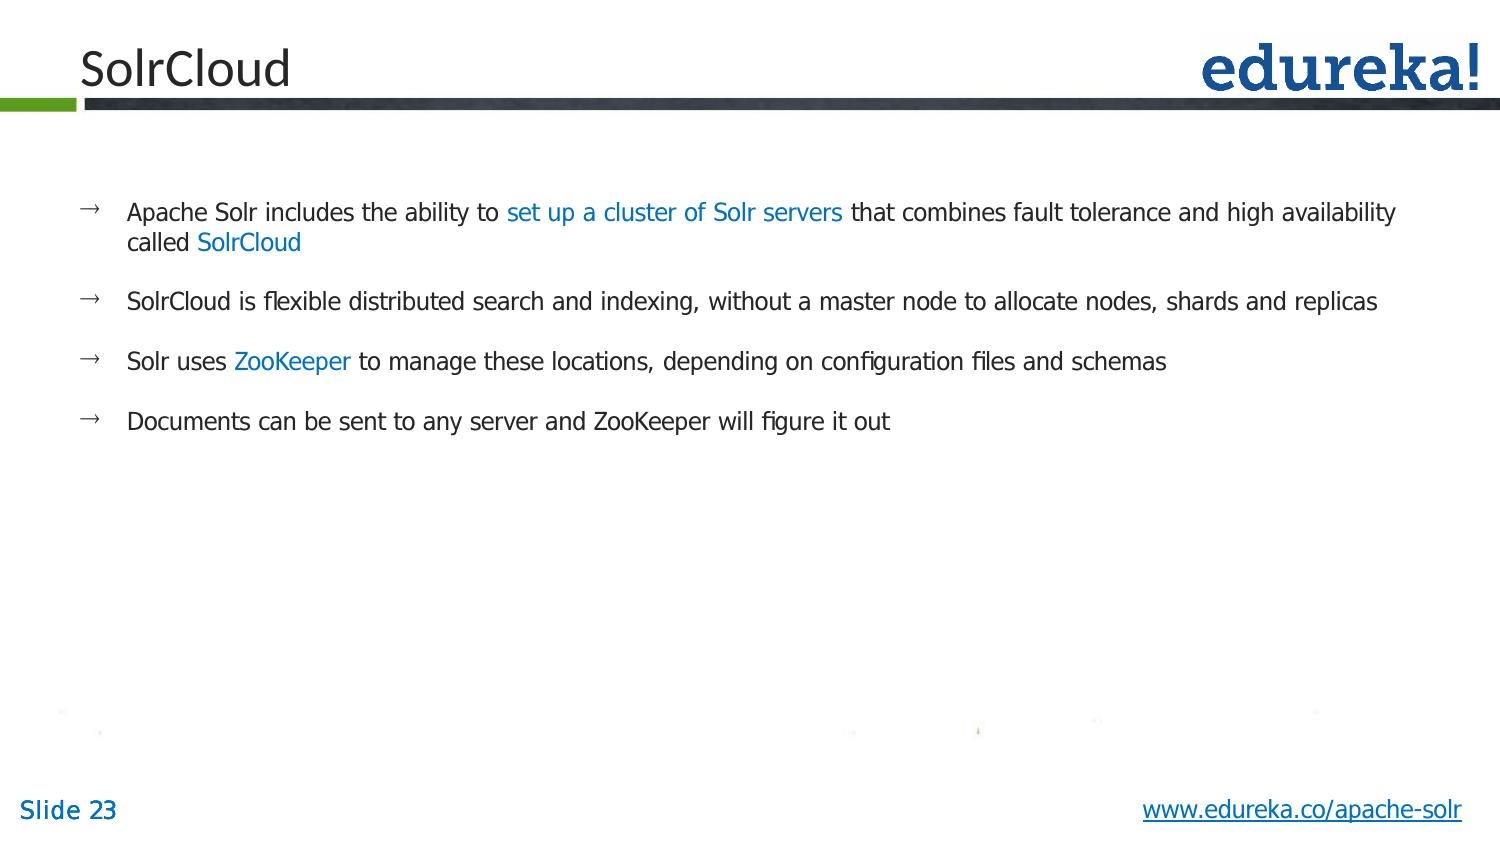

SolrCloud
Apache Solr includes the ability to set up a cluster of Solr servers that combines fault tolerance and high availability called SolrCloud

SolrCloud is flexible distributed search and indexing, without a master node to allocate nodes, shards and replicas

Solr uses ZooKeeper to manage these locations, depending on configuration files and schemas

Documents can be sent to any server and ZooKeeper will figure it out